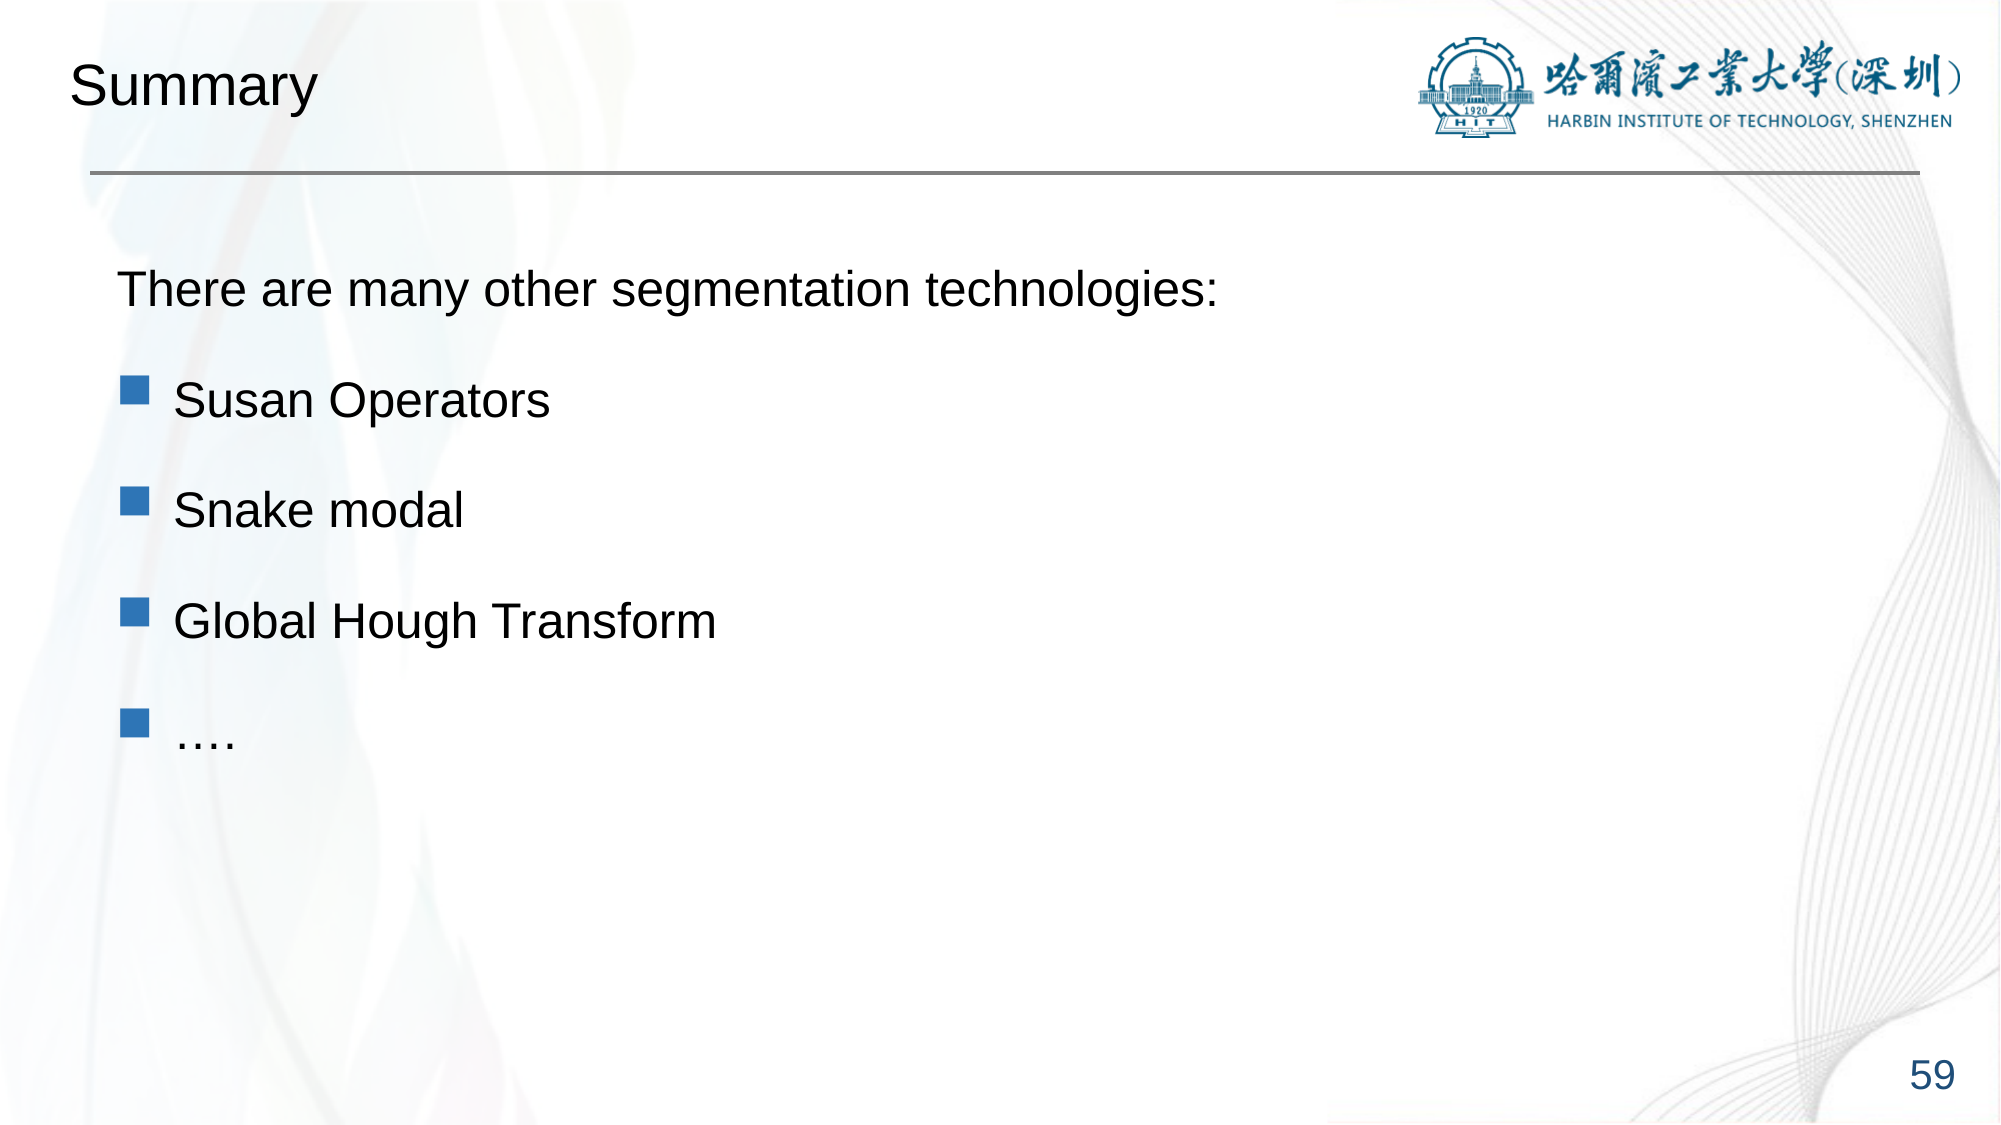

# Summary
There are many other segmentation technologies:
Susan Operators
Snake modal
Global Hough Transform
….

59